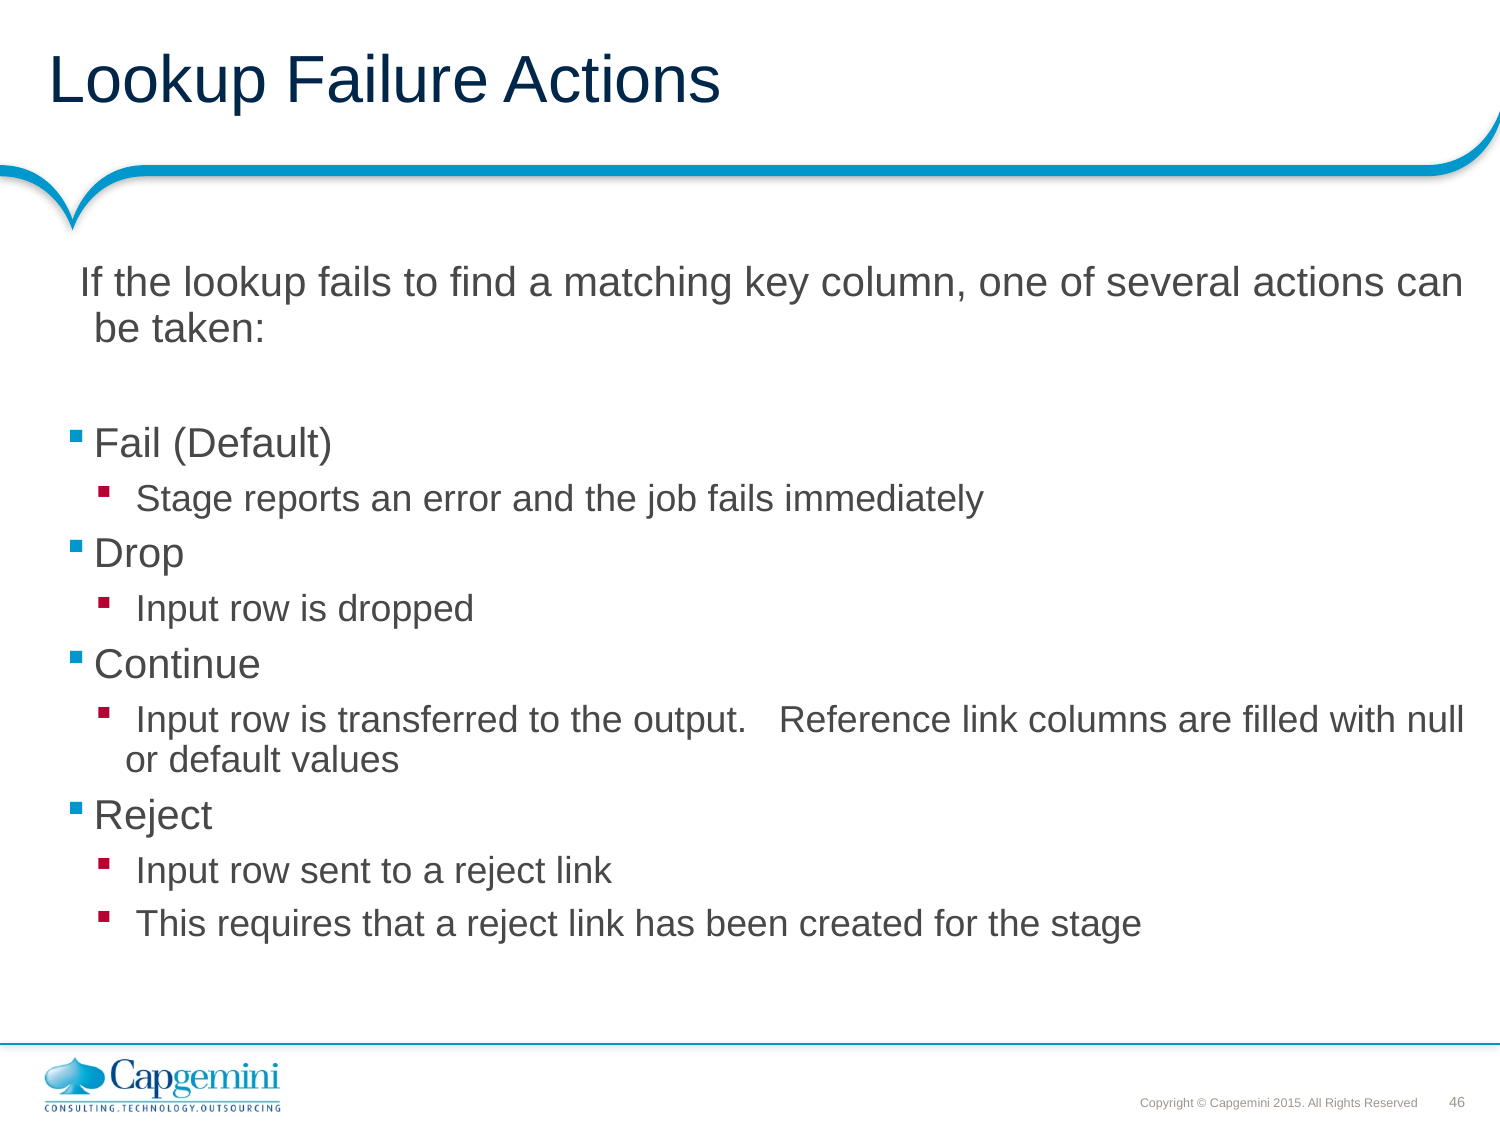

# Lookup Failure Actions
 If the lookup fails to find a matching key column, one of several actions can be taken:

Fail (Default)
 Stage reports an error and the job fails immediately
Drop
 Input row is dropped
Continue
 Input row is transferred to the output.   Reference link columns are filled with null or default values
Reject
 Input row sent to a reject link
 This requires that a reject link has been created for the stage